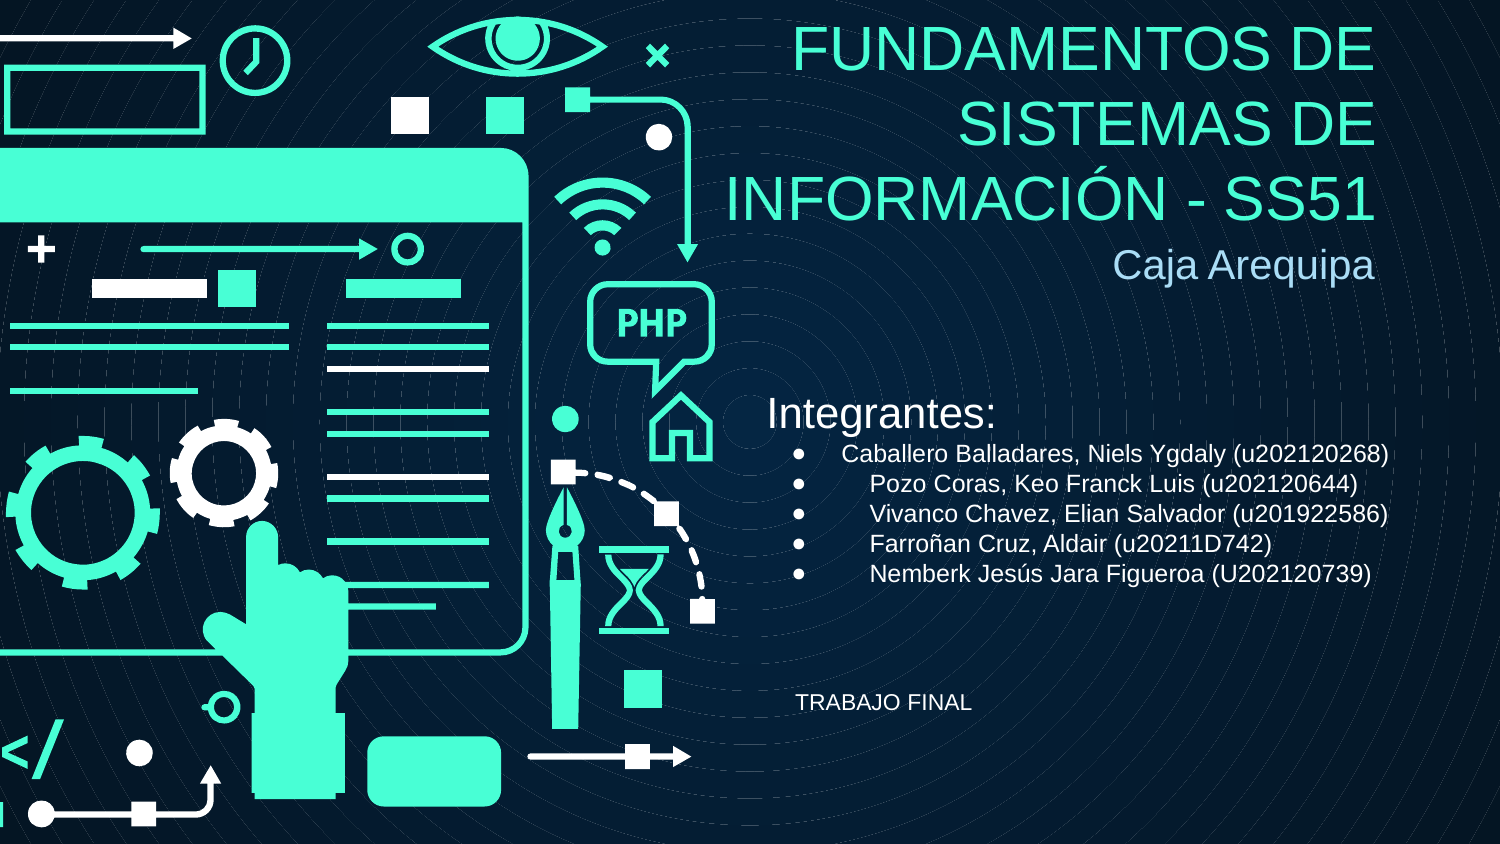

# FUNDAMENTOS DE SISTEMAS DE INFORMACIÓN - SS51

Caja Arequipa

Integrantes:
Caballero Balladares, Niels Ygdaly (u202120268)
    Pozo Coras, Keo Franck Luis (u202120644)
    Vivanco Chavez, Elian Salvador (u201922586)
    Farroñan Cruz, Aldair (u20211D742)
    Nemberk Jesús Jara Figueroa (U202120739)

TRABAJO FINAL